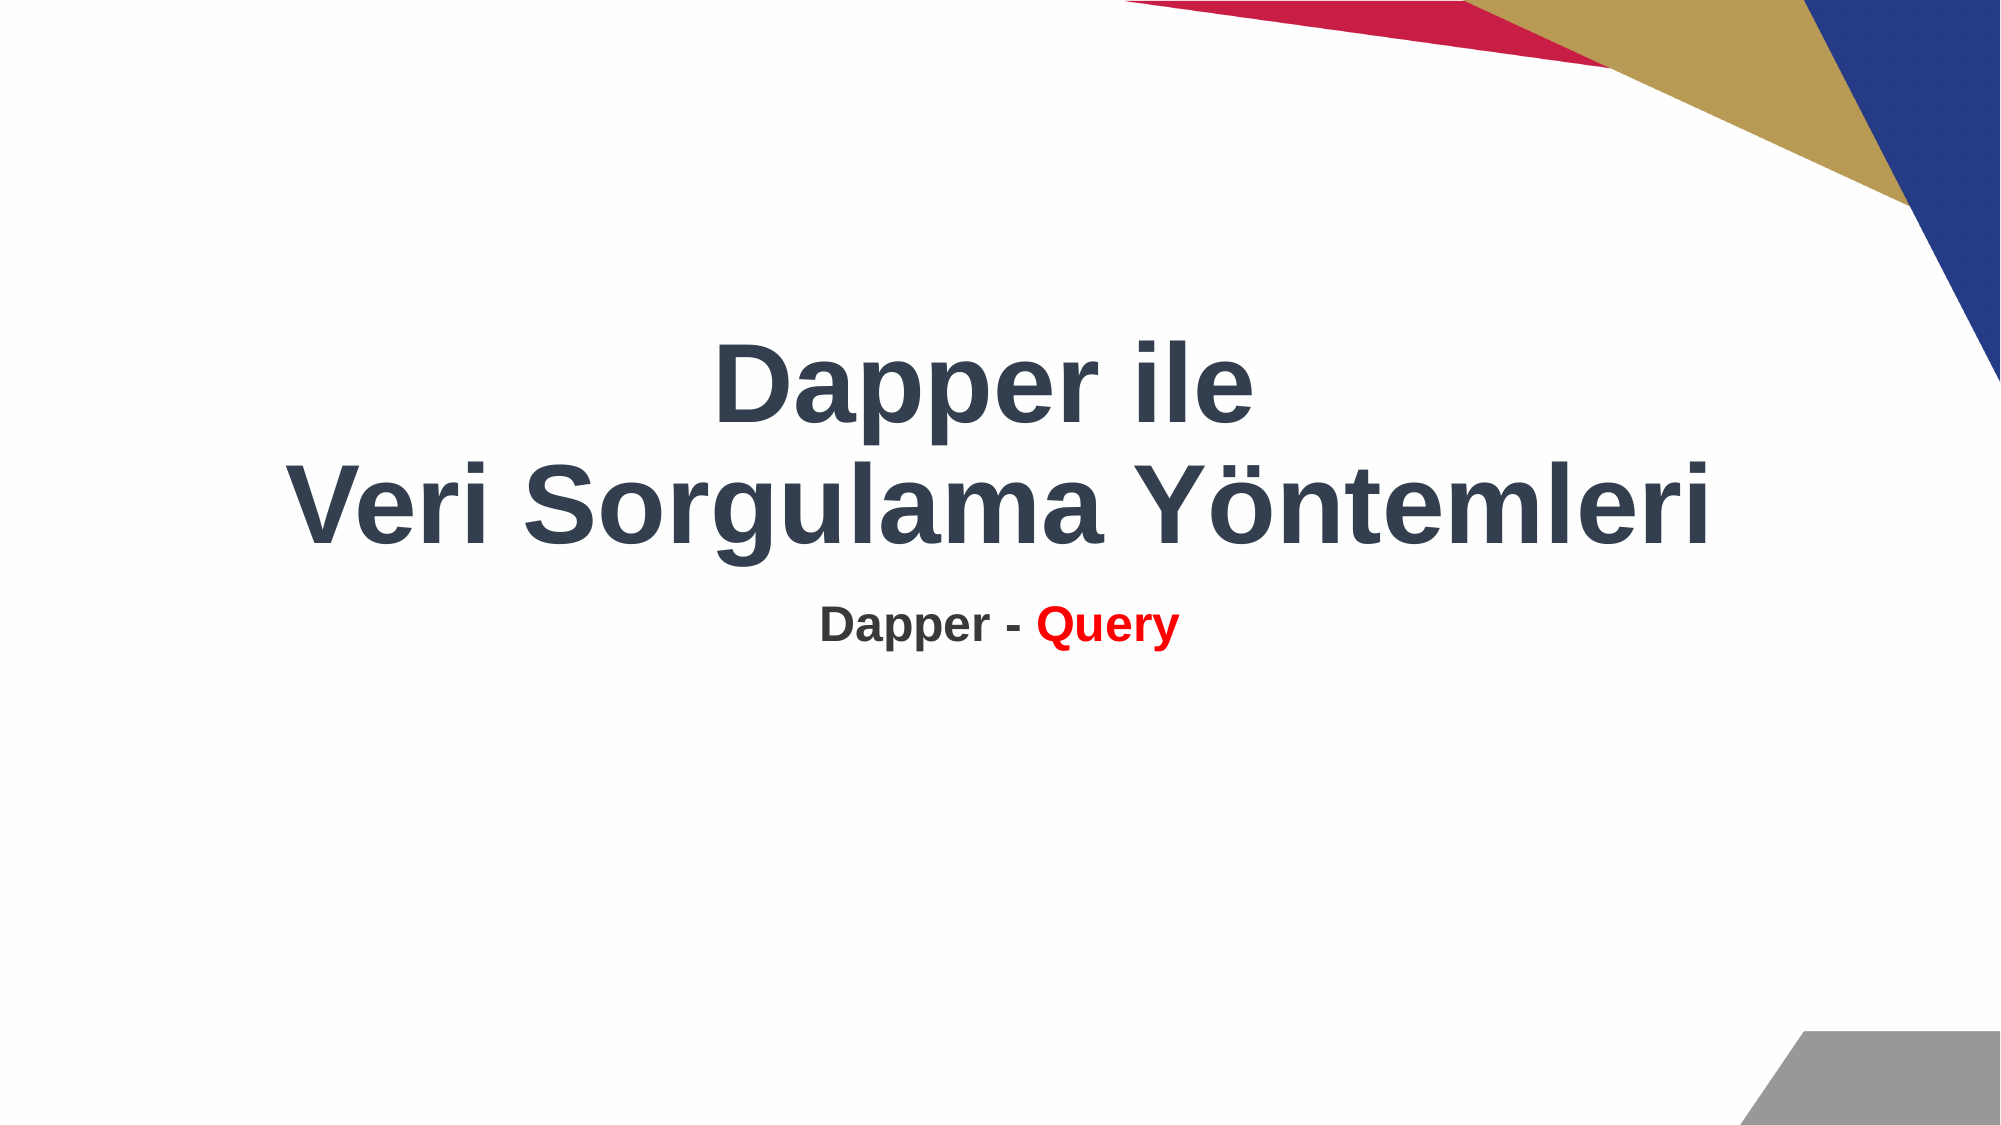

# Dapper ile Veri Sorgulama Yöntemleri
Dapper - Query